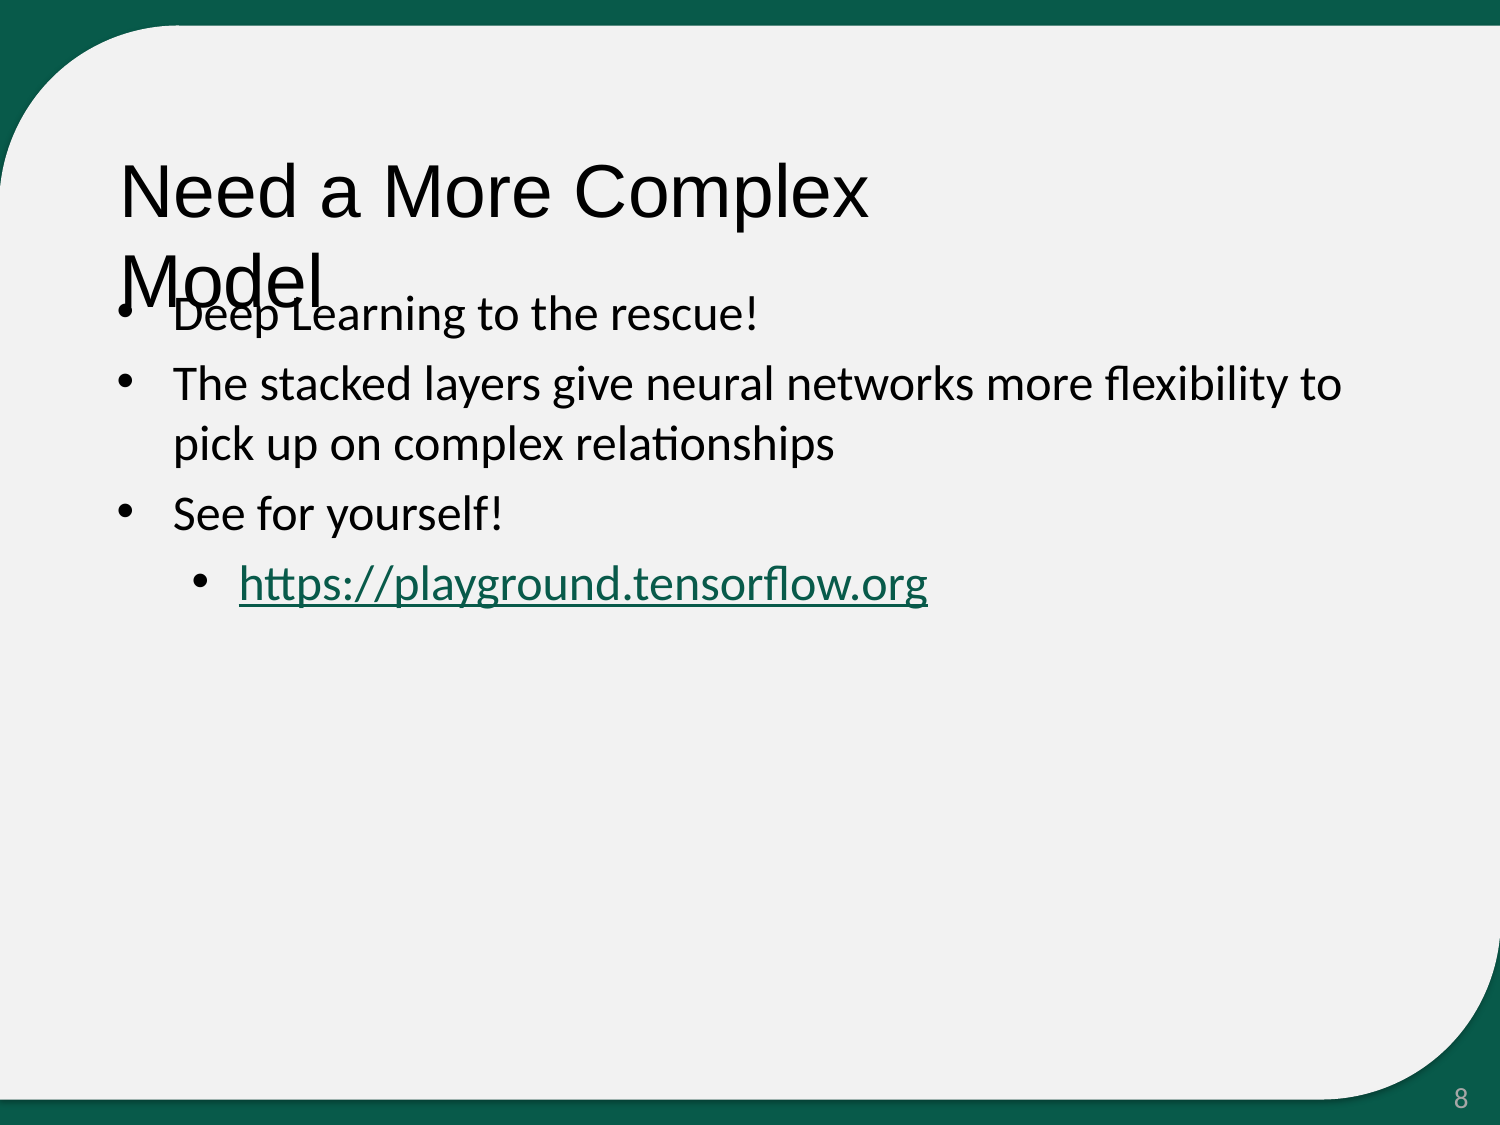

Need a More Complex Model
Deep Learning to the rescue!
The stacked layers give neural networks more flexibility to pick up on complex relationships
See for yourself!
https://playground.tensorflow.org

8